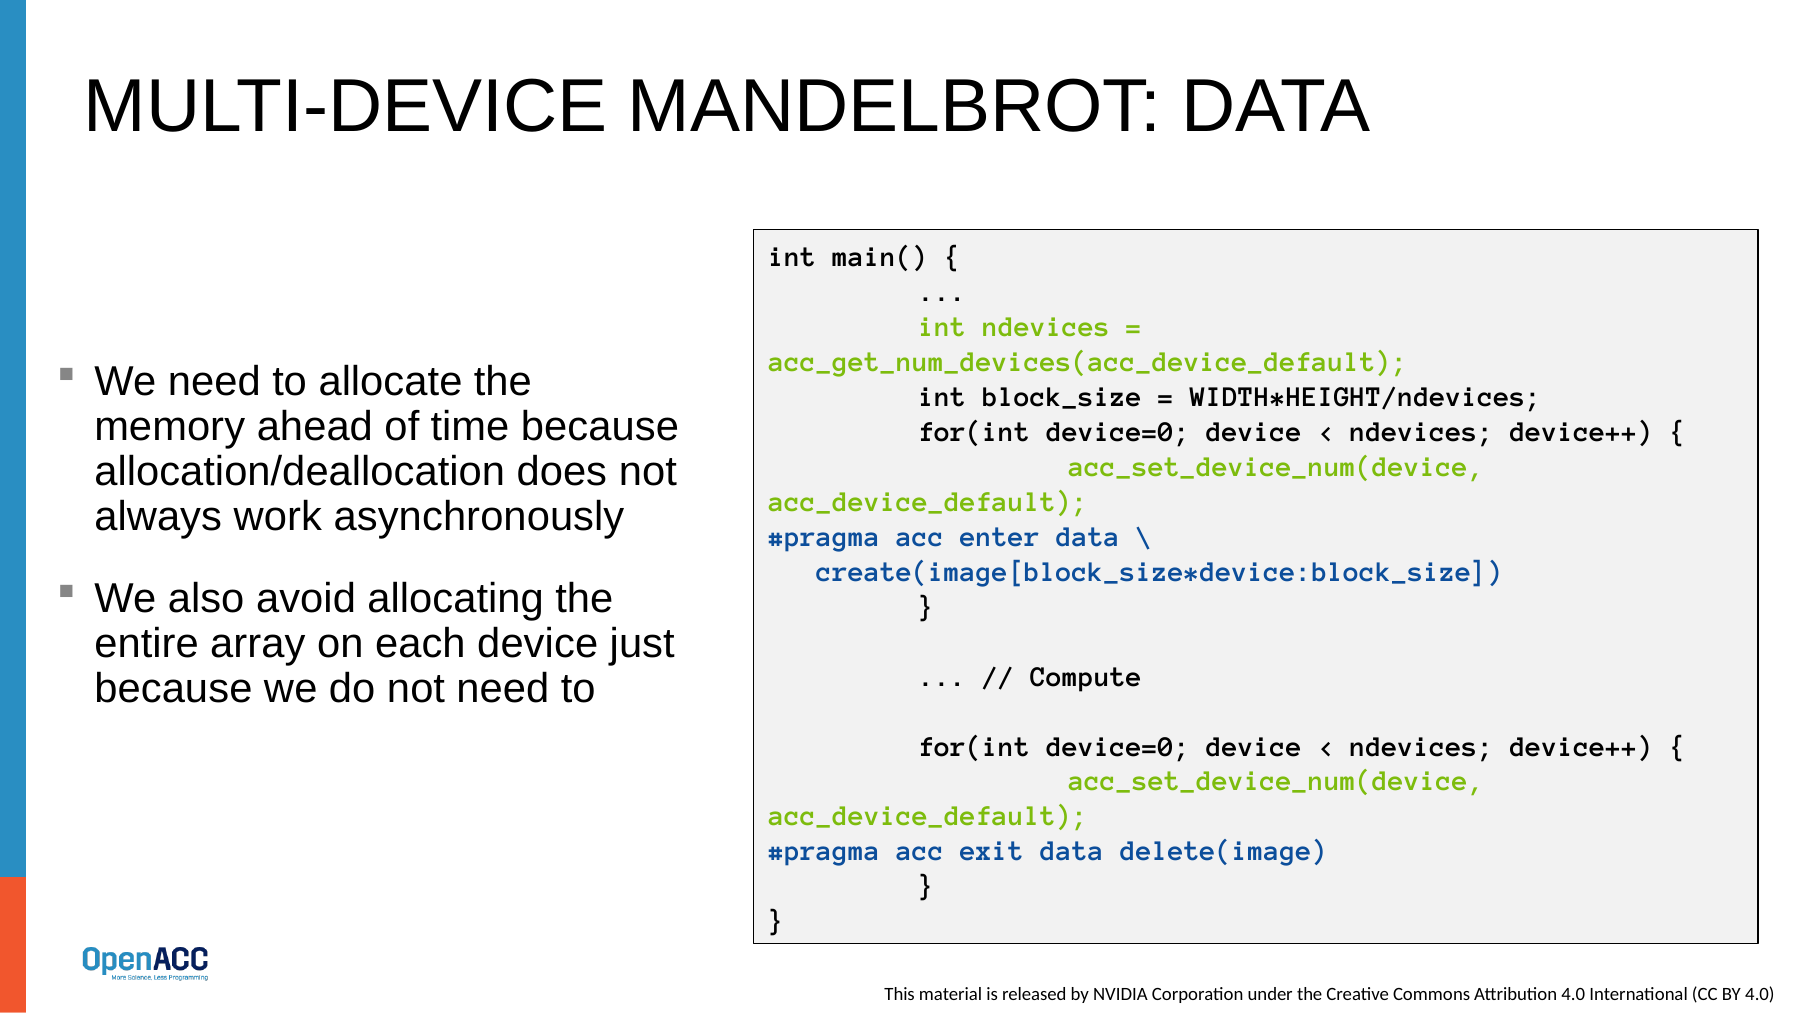

# Multi-Device Mandelbrot: Data
int main() {
	...
	int ndevices = acc_get_num_devices(acc_device_default);
	int block_size = WIDTH*HEIGHT/ndevices;
	for(int device=0; device < ndevices; device++) {
		acc_set_device_num(device, acc_device_default);
#pragma acc enter data \
   create(image[block_size*device:block_size])
	}

	... // Compute

	for(int device=0; device < ndevices; device++) {
		acc_set_device_num(device, acc_device_default);
#pragma acc exit data delete(image)
	}
}
We need to allocate the memory ahead of time because allocation/deallocation does not always work asynchronously
We also avoid allocating the entire array on each device just because we do not need to